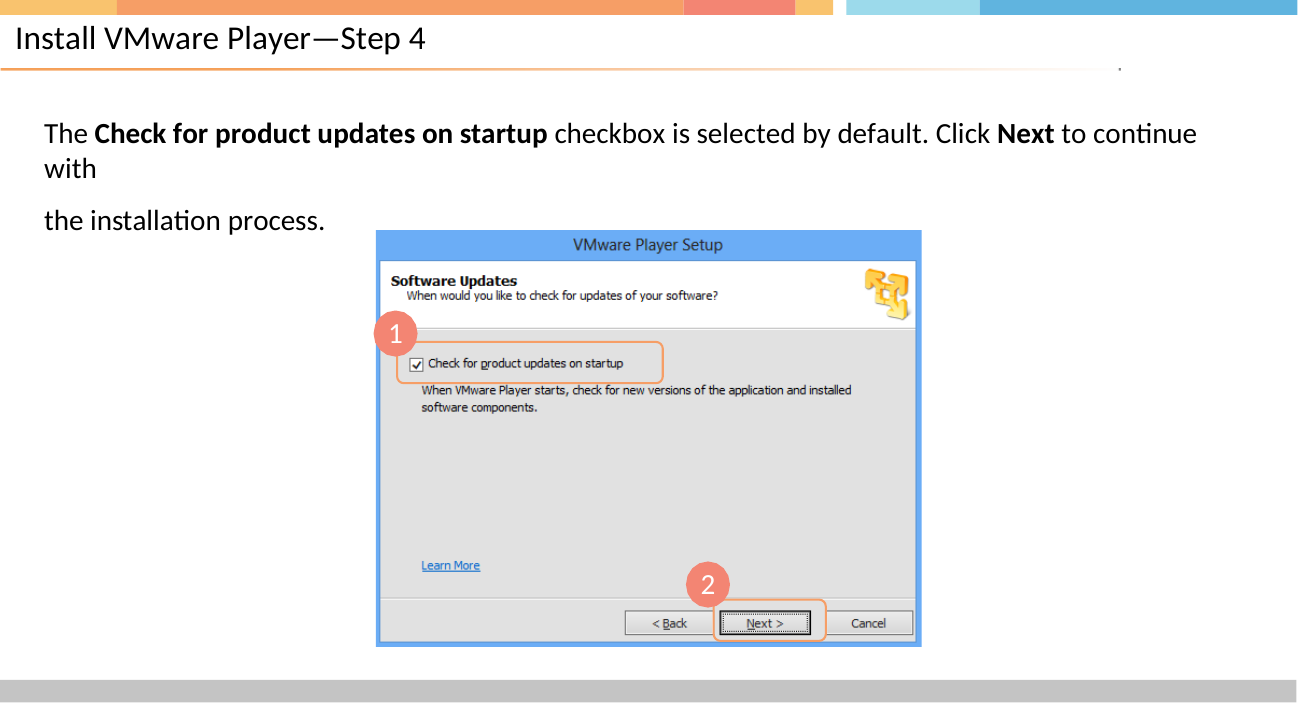

# Install VMware Player—Step 4

The Check for product updates on startup checkbox is selected by default. Click Next to continue with
the installation process.

1

2